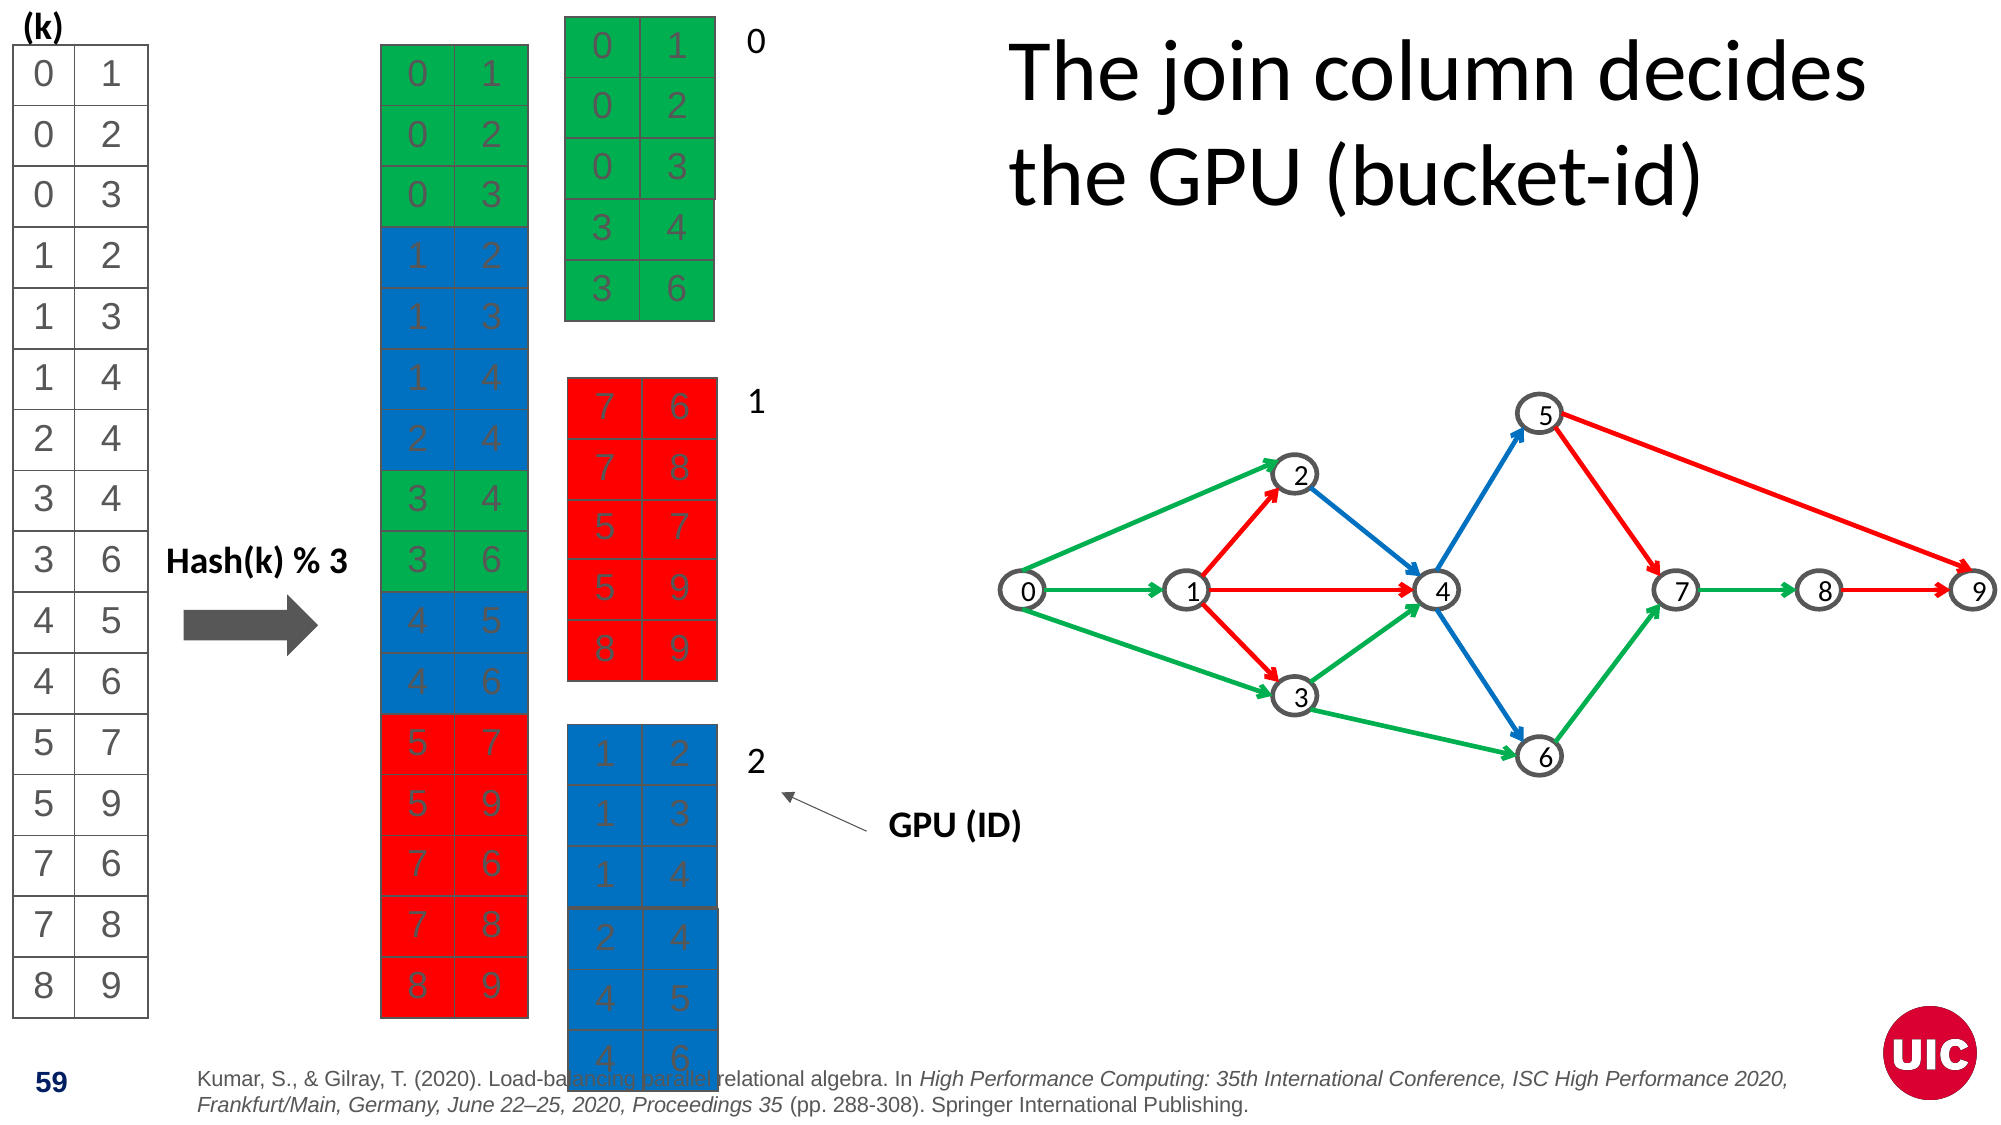

(k)
The join column decides the GPU (bucket-id)
0

1

2
| 0 | 1 |
| --- | --- |
| 0 | 2 |
| 0 | 3 |
| 0 | 1 |
| --- | --- |
| 0 | 2 |
| 0 | 3 |
| 1 | 2 |
| 1 | 3 |
| 1 | 4 |
| 2 | 4 |
| 3 | 4 |
| 3 | 6 |
| 4 | 5 |
| 4 | 6 |
| 5 | 7 |
| 5 | 9 |
| 7 | 6 |
| 7 | 8 |
| 8 | 9 |
| 0 | 1 |
| --- | --- |
| 0 | 2 |
| 0 | 3 |
| 1 | 2 |
| 1 | 3 |
| 1 | 4 |
| 2 | 4 |
| 3 | 4 |
| 3 | 6 |
| 4 | 5 |
| 4 | 6 |
| 5 | 7 |
| 5 | 9 |
| 7 | 6 |
| 7 | 8 |
| 8 | 9 |
| 3 | 4 |
| --- | --- |
| 3 | 6 |
| 7 | 6 |
| --- | --- |
| 7 | 8 |
5
2
| 5 | 7 |
| --- | --- |
| 5 | 9 |
| 8 | 9 |
Hash(k) % 3
9
0
1
4
7
8

3
| 1 | 2 |
| --- | --- |
| 1 | 3 |
| 1 | 4 |
6
GPU (ID)
| 2 | 4 |
| --- | --- |
| 4 | 5 |
| 4 | 6 |
Kumar, S., & Gilray, T. (2020). Load-balancing parallel relational algebra. In High Performance Computing: 35th International Conference, ISC High Performance 2020, Frankfurt/Main, Germany, June 22–25, 2020, Proceedings 35 (pp. 288-308). Springer International Publishing.